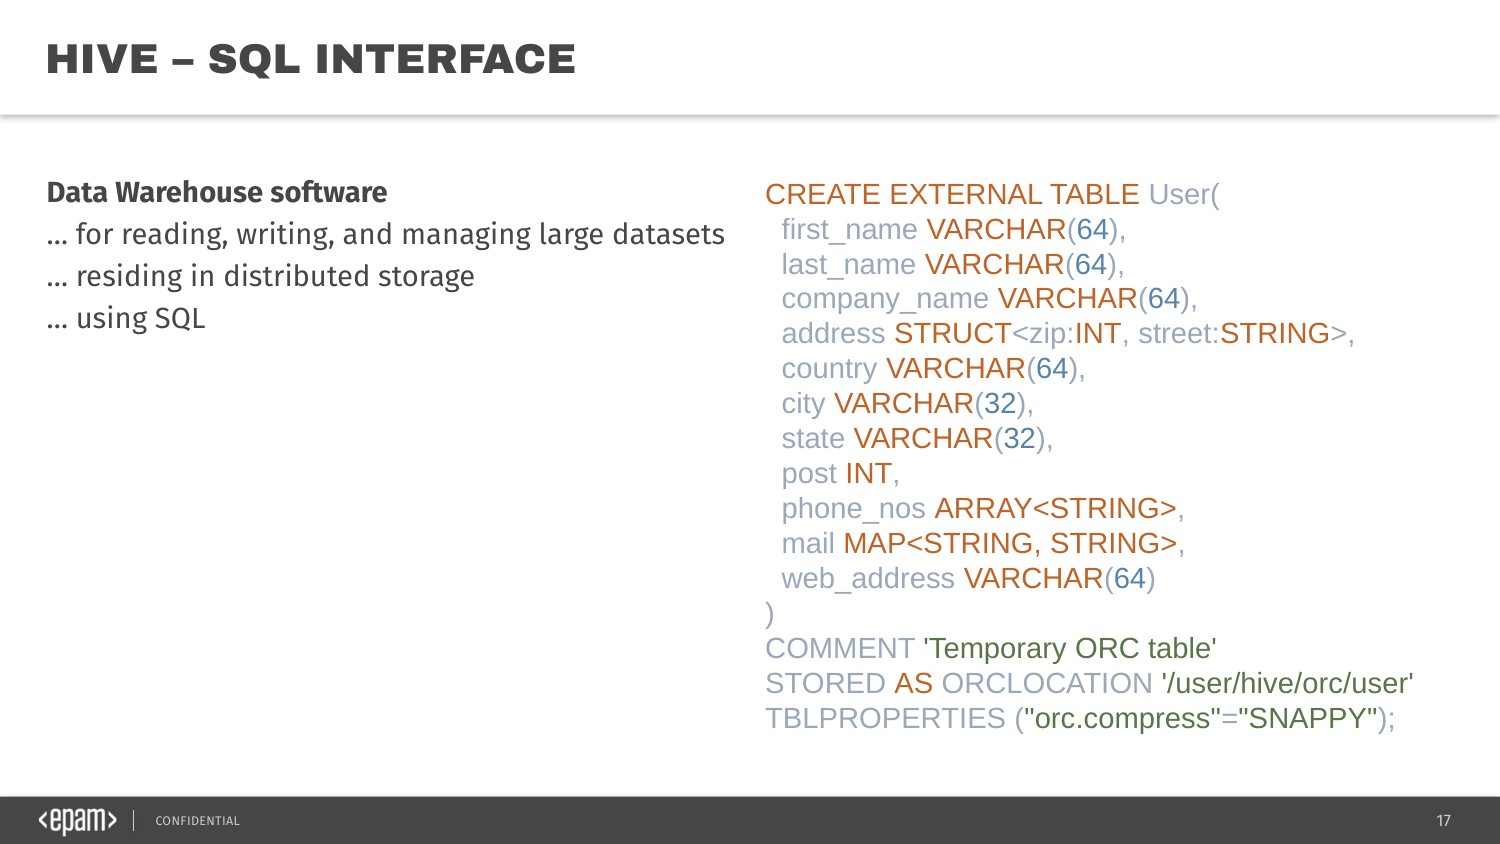

Hive – SQL Interface

Data Warehouse software
… for reading, writing, and managing large datasets
… residing in distributed storage
… using SQL
CREATE EXTERNAL TABLE User(
  first_name VARCHAR(64),
  last_name VARCHAR(64),
  company_name VARCHAR(64),
  address STRUCT<zip:INT, street:STRING>,
  country VARCHAR(64),
  city VARCHAR(32),
  state VARCHAR(32),
  post INT,
  phone_nos ARRAY<STRING>,
  mail MAP<STRING, STRING>,
  web_address VARCHAR(64)
)
COMMENT 'Temporary ORC table'
STORED AS ORCLOCATION '/user/hive/orc/user'
TBLPROPERTIES ("orc.compress"="SNAPPY");